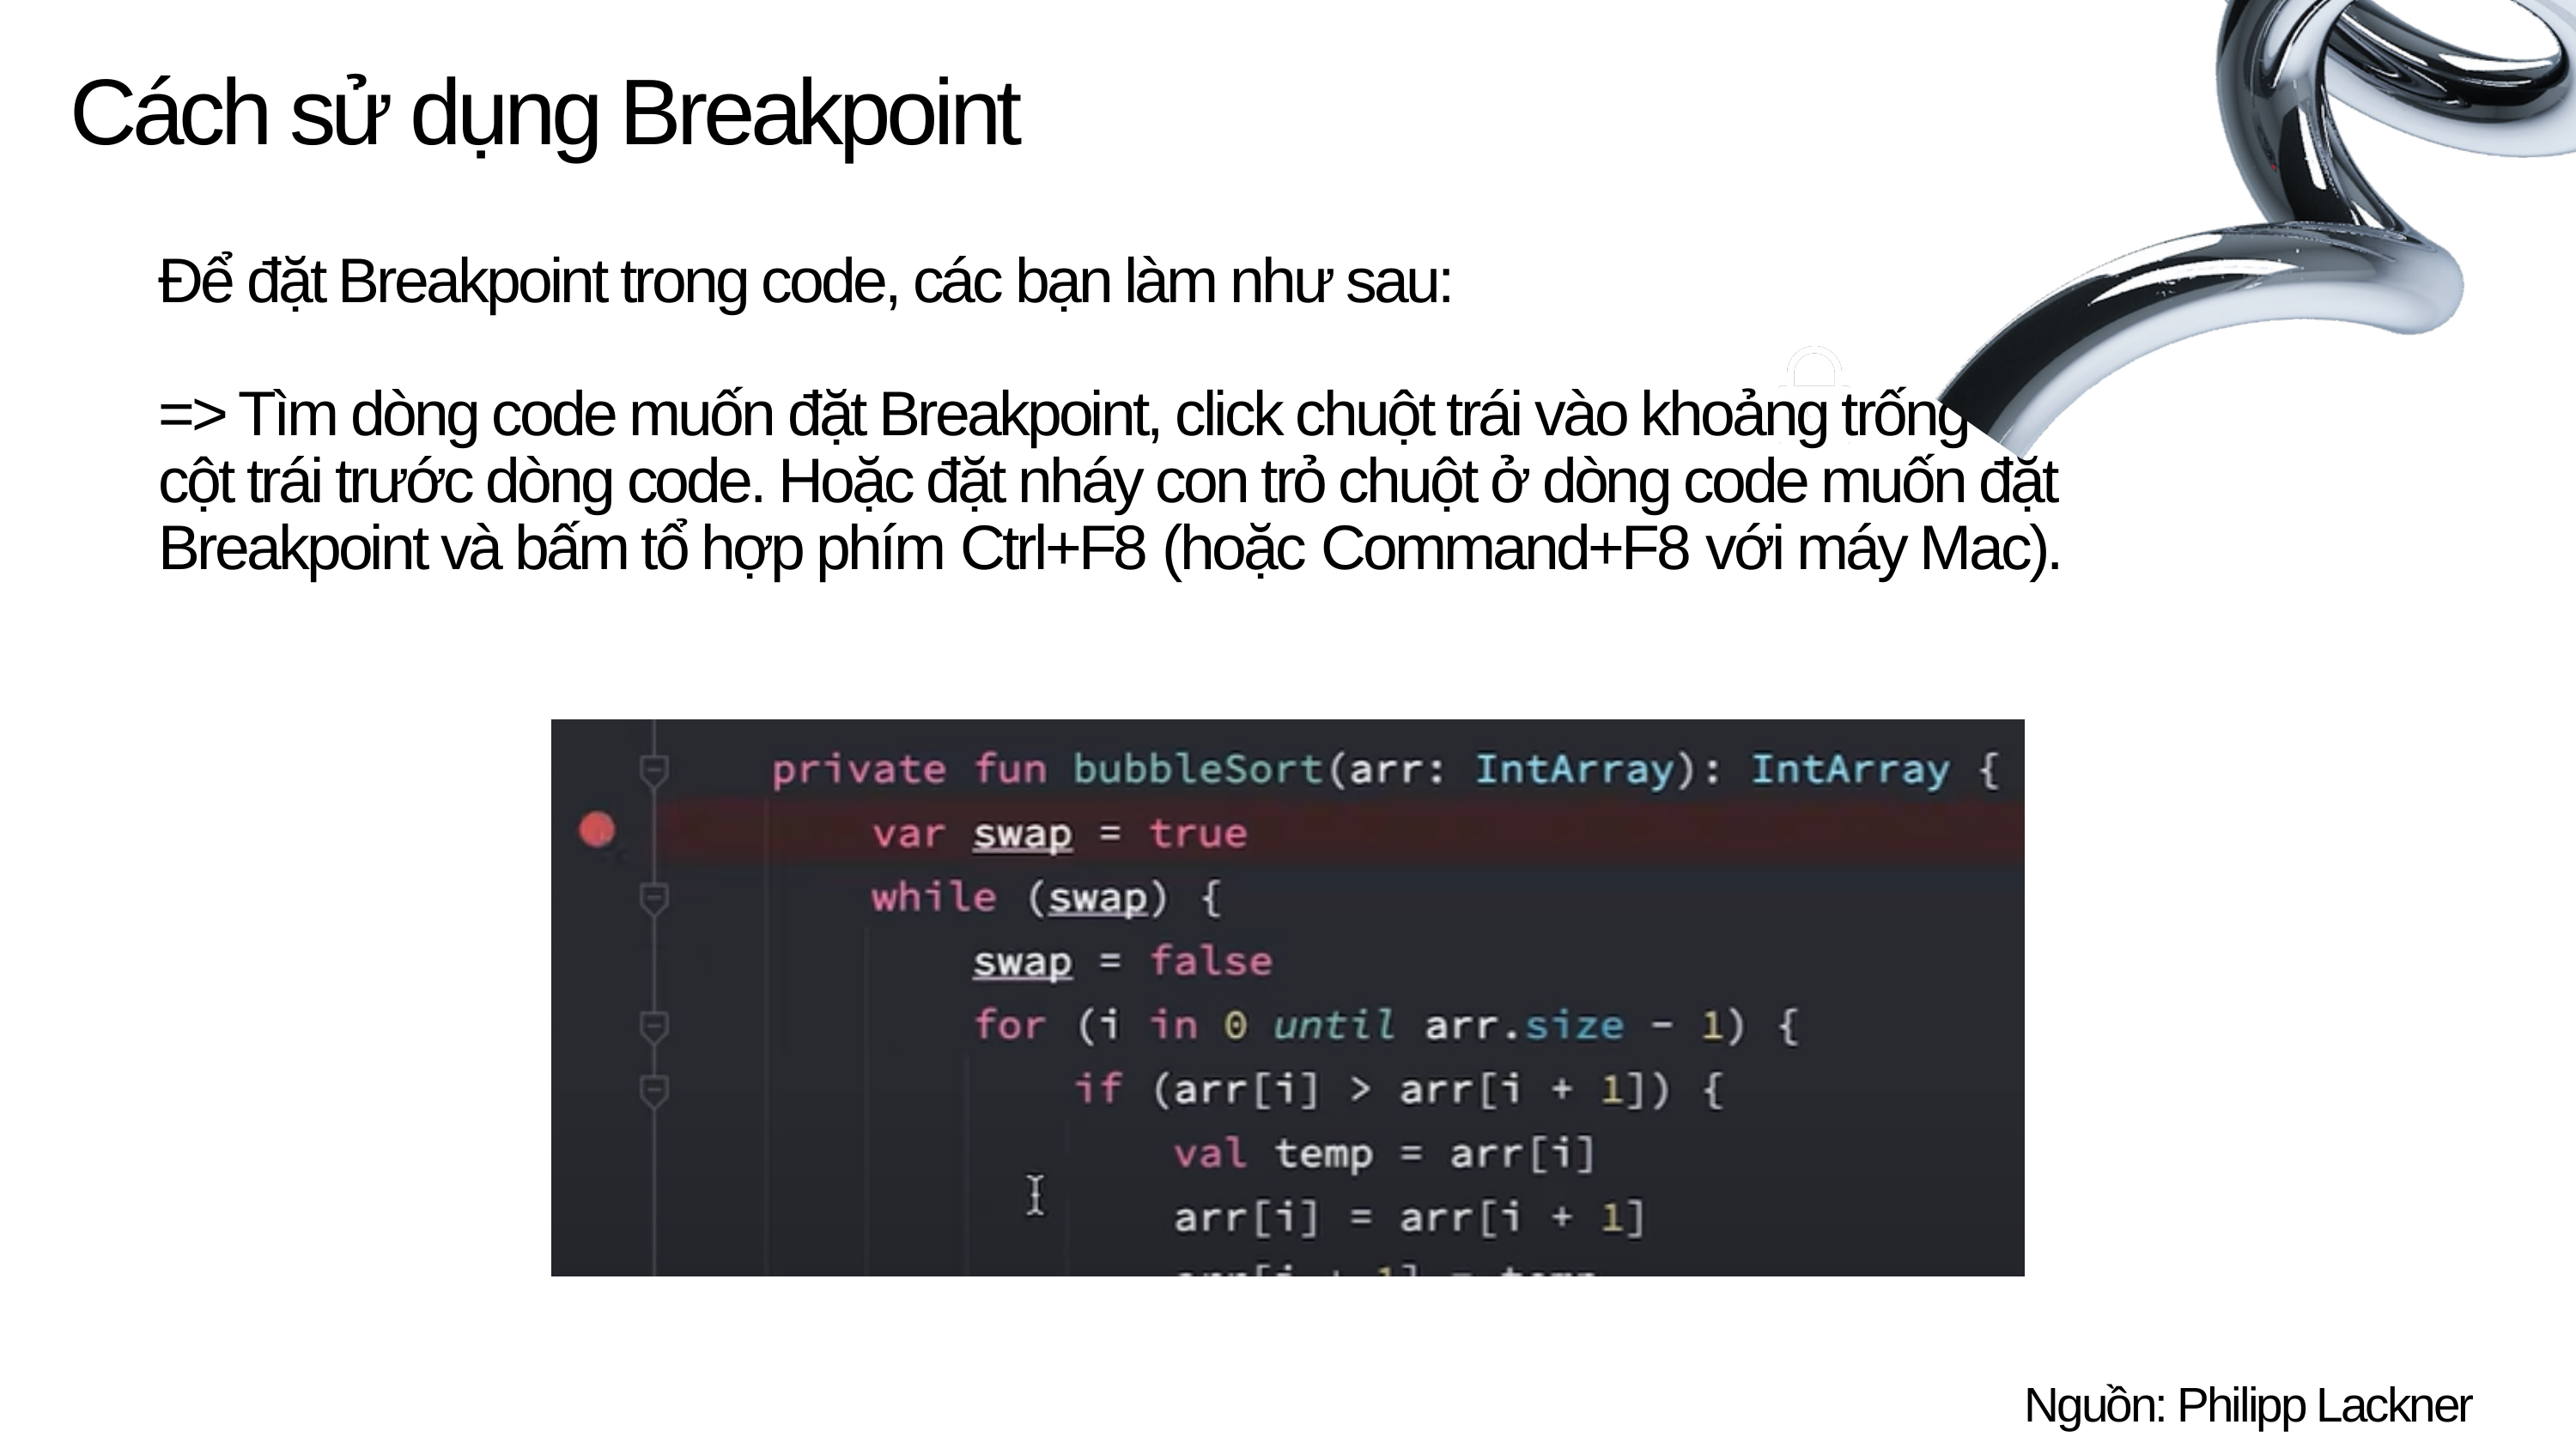

Cách sử dụng Breakpoint
Để đặt Breakpoint trong code, các bạn làm như sau:

=> Tìm dòng code muốn đặt Breakpoint, click chuột trái vào khoảng trống ở cột trái trước dòng code. Hoặc đặt nháy con trỏ chuột ở dòng code muốn đặt Breakpoint và bấm tổ hợp phím Ctrl+F8 (hoặc Command+F8 với máy Mac).

Nguồn: Philipp Lackner